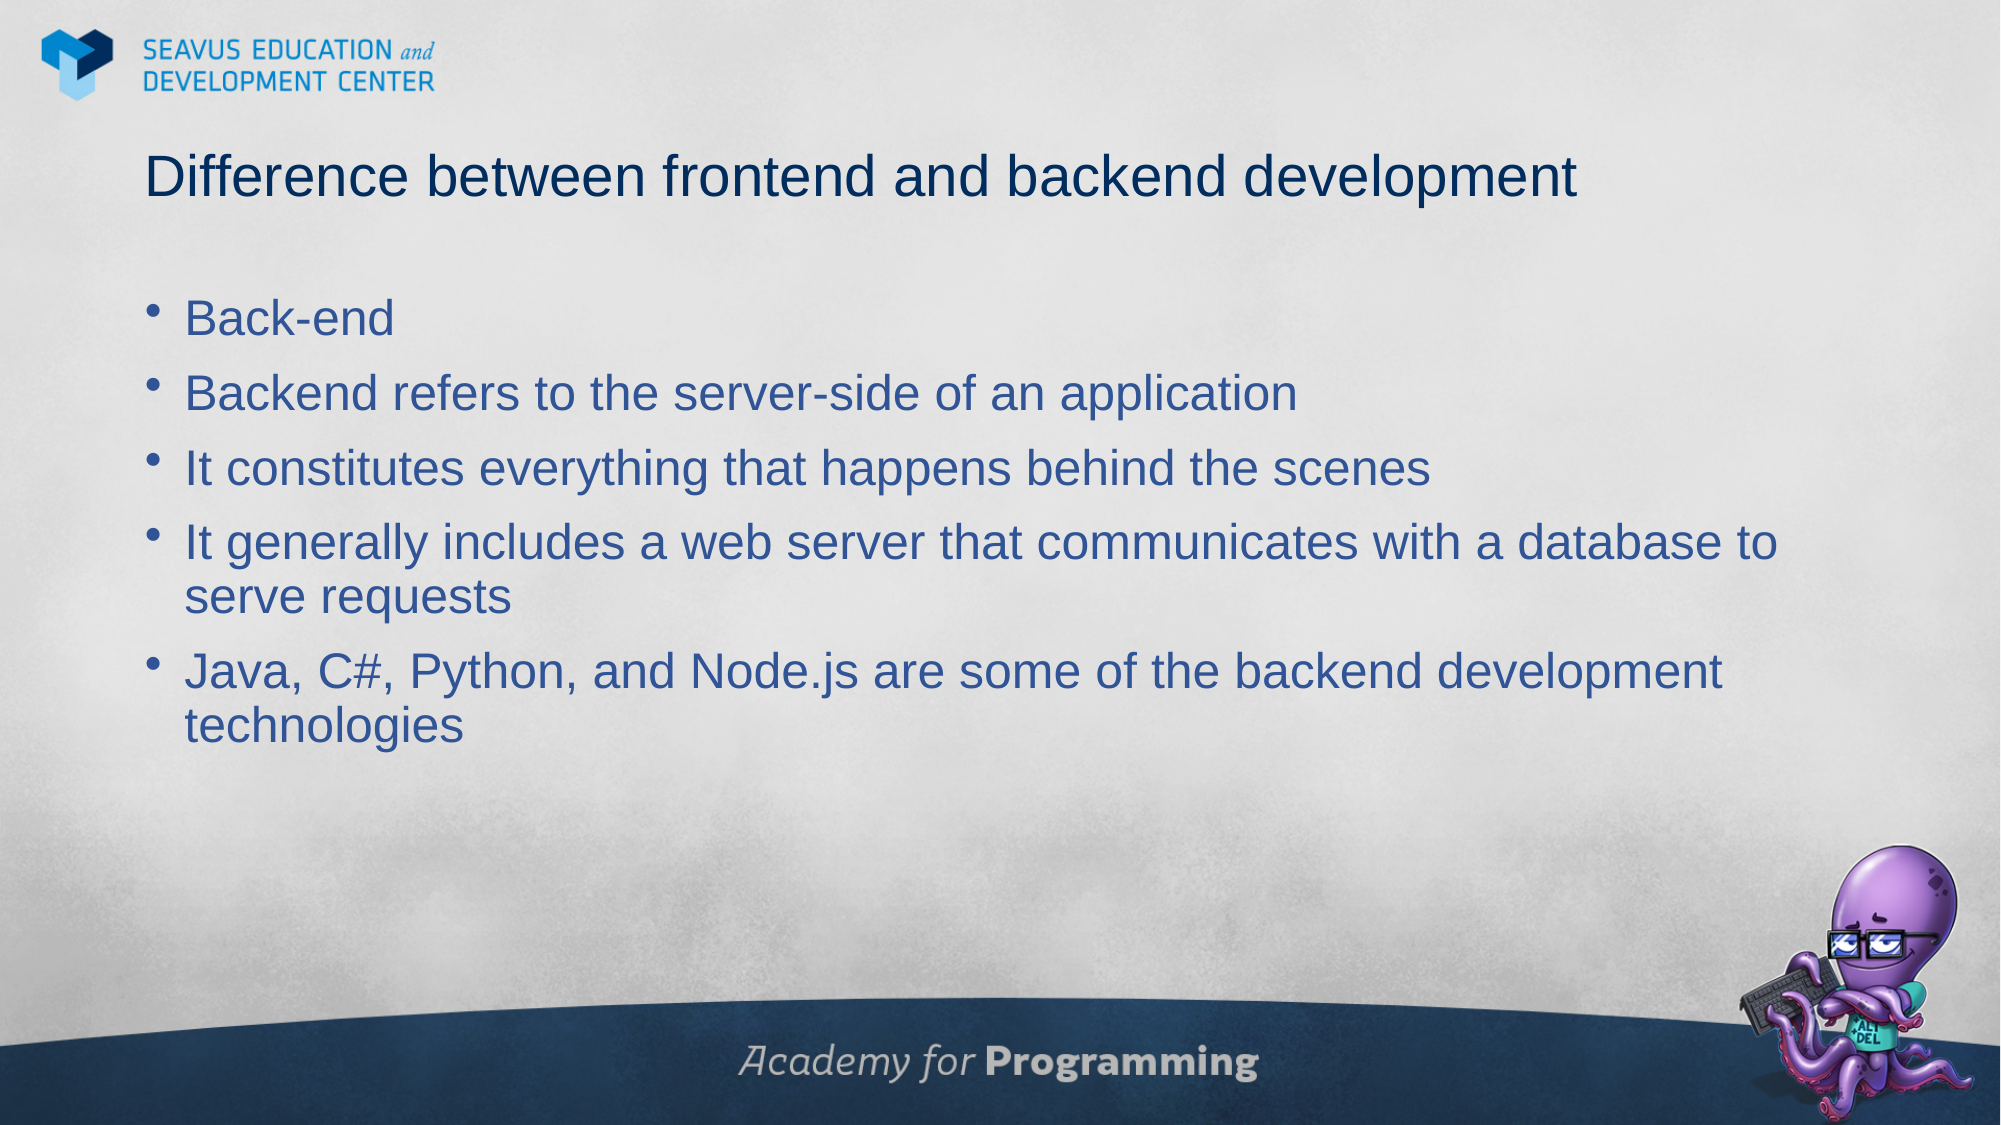

# Difference between frontend and backend development
Back-end
Backend refers to the server-side of an application
It constitutes everything that happens behind the scenes
It generally includes a web server that communicates with a database to serve requests
Java, C#, Python, and Node.js are some of the backend development technologies